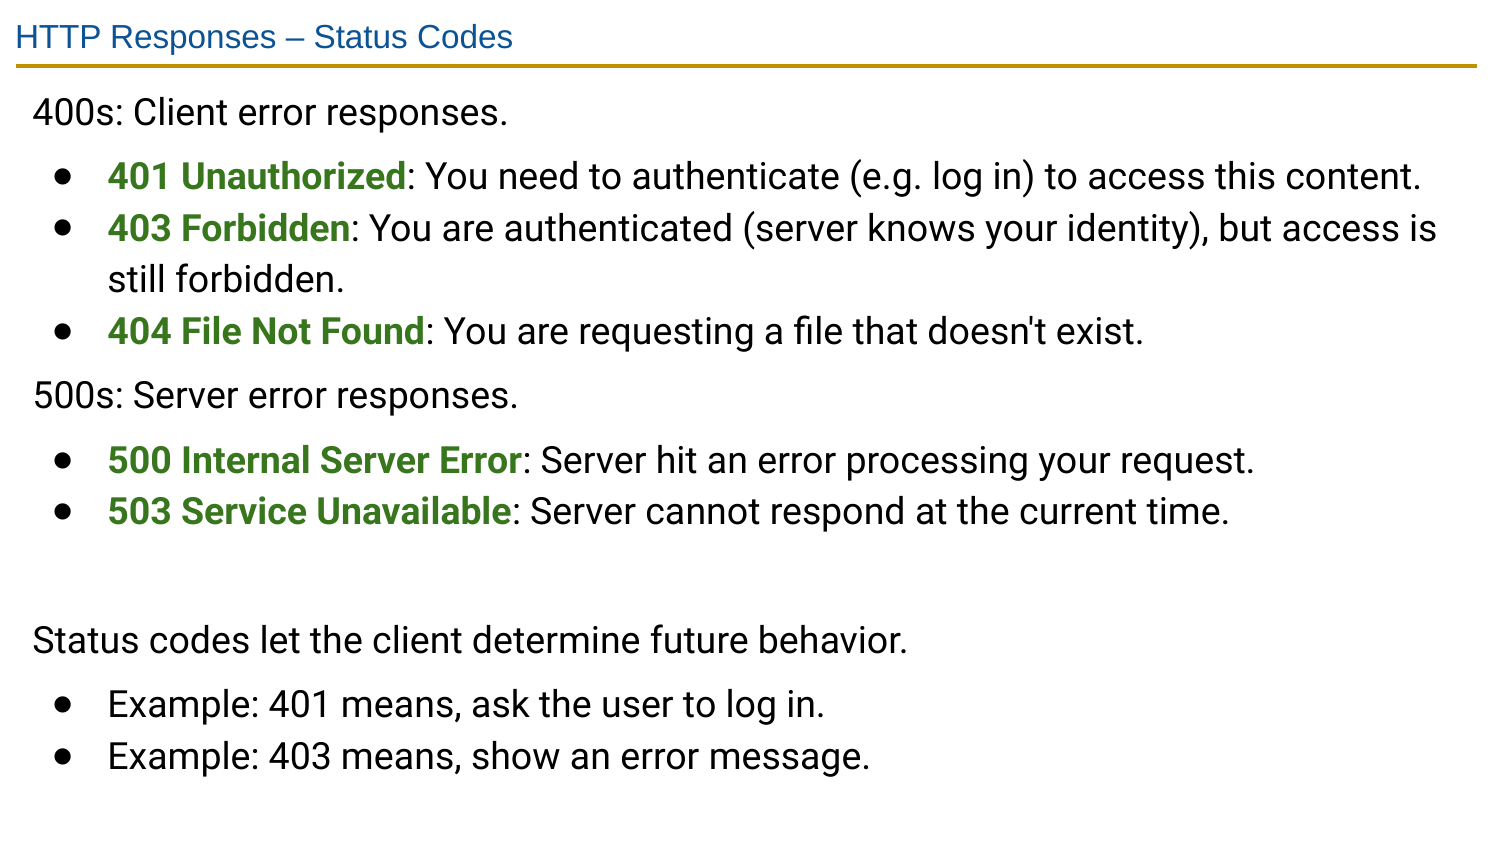

# HTTP Responses – Status Codes
400s: Client error responses.
401 Unauthorized: You need to authenticate (e.g. log in) to access this content.
403 Forbidden: You are authenticated (server knows your identity), but access is still forbidden.
404 File Not Found: You are requesting a file that doesn't exist.
500s: Server error responses.
500 Internal Server Error: Server hit an error processing your request.
503 Service Unavailable: Server cannot respond at the current time.

Status codes let the client determine future behavior.
Example: 401 means, ask the user to log in.
Example: 403 means, show an error message.